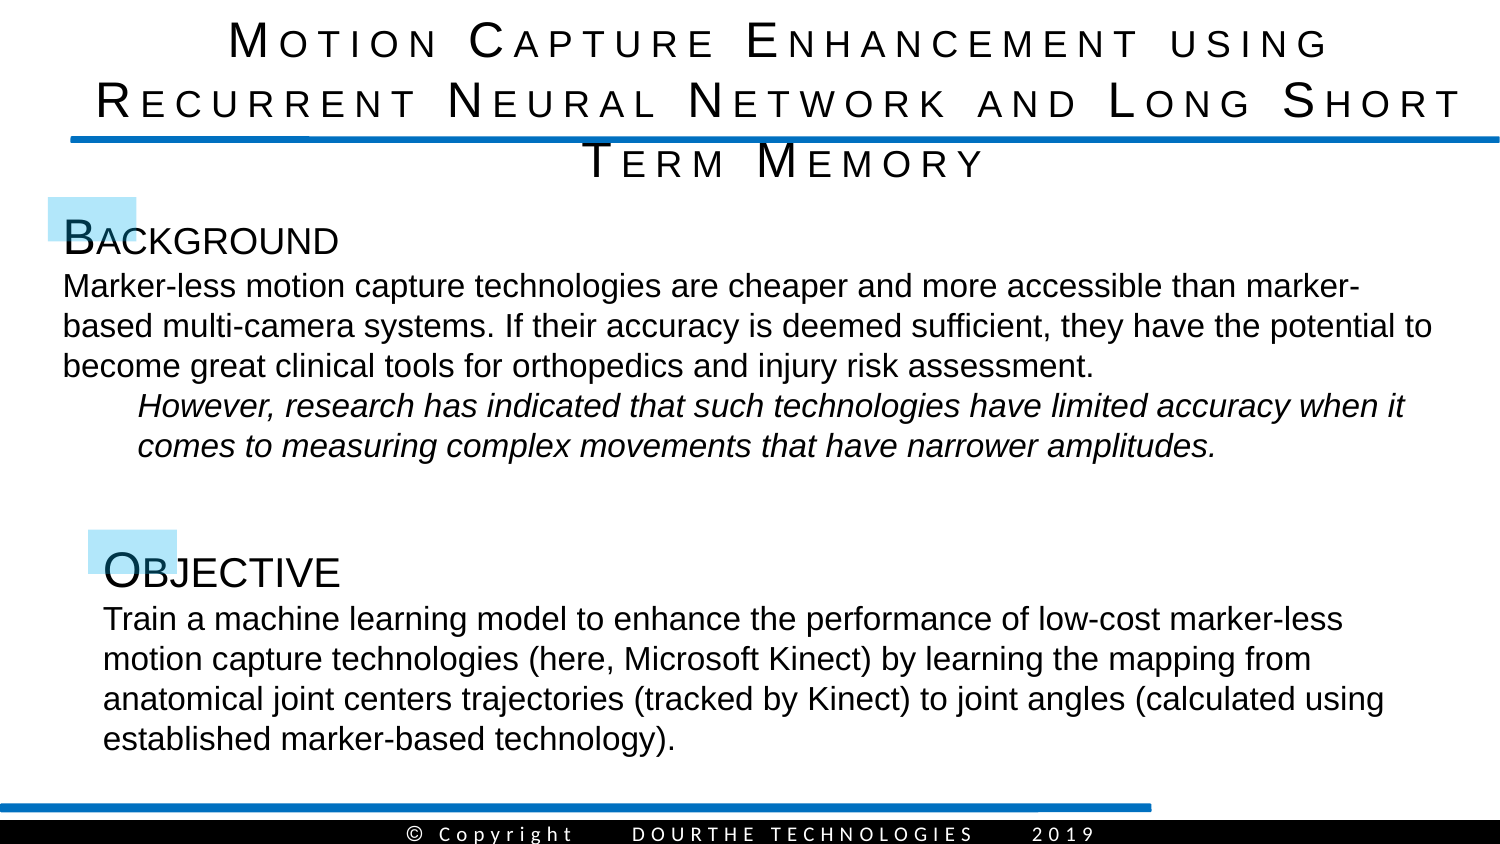

MOTION CAPTURE ENHANCEMENT USING RECURRENT NEURAL NETWORK AND LONG SHORT TERM MEMORY

BACKGROUND
Marker-less motion capture technologies are cheaper and more accessible than marker-based multi-camera systems. If their accuracy is deemed sufficient, they have the potential to become great clinical tools for orthopedics and injury risk assessment.
However, research has indicated that such technologies have limited accuracy when it comes to measuring complex movements that have narrower amplitudes.

OBJECTIVE
Train a machine learning model to enhance the performance of low-cost marker-less motion capture technologies (here, Microsoft Kinect) by learning the mapping from anatomical joint centers trajectories (tracked by Kinect) to joint angles (calculated using established marker-based technology).

© Copyright     DOURTHE TECHNOLOGIES     2019